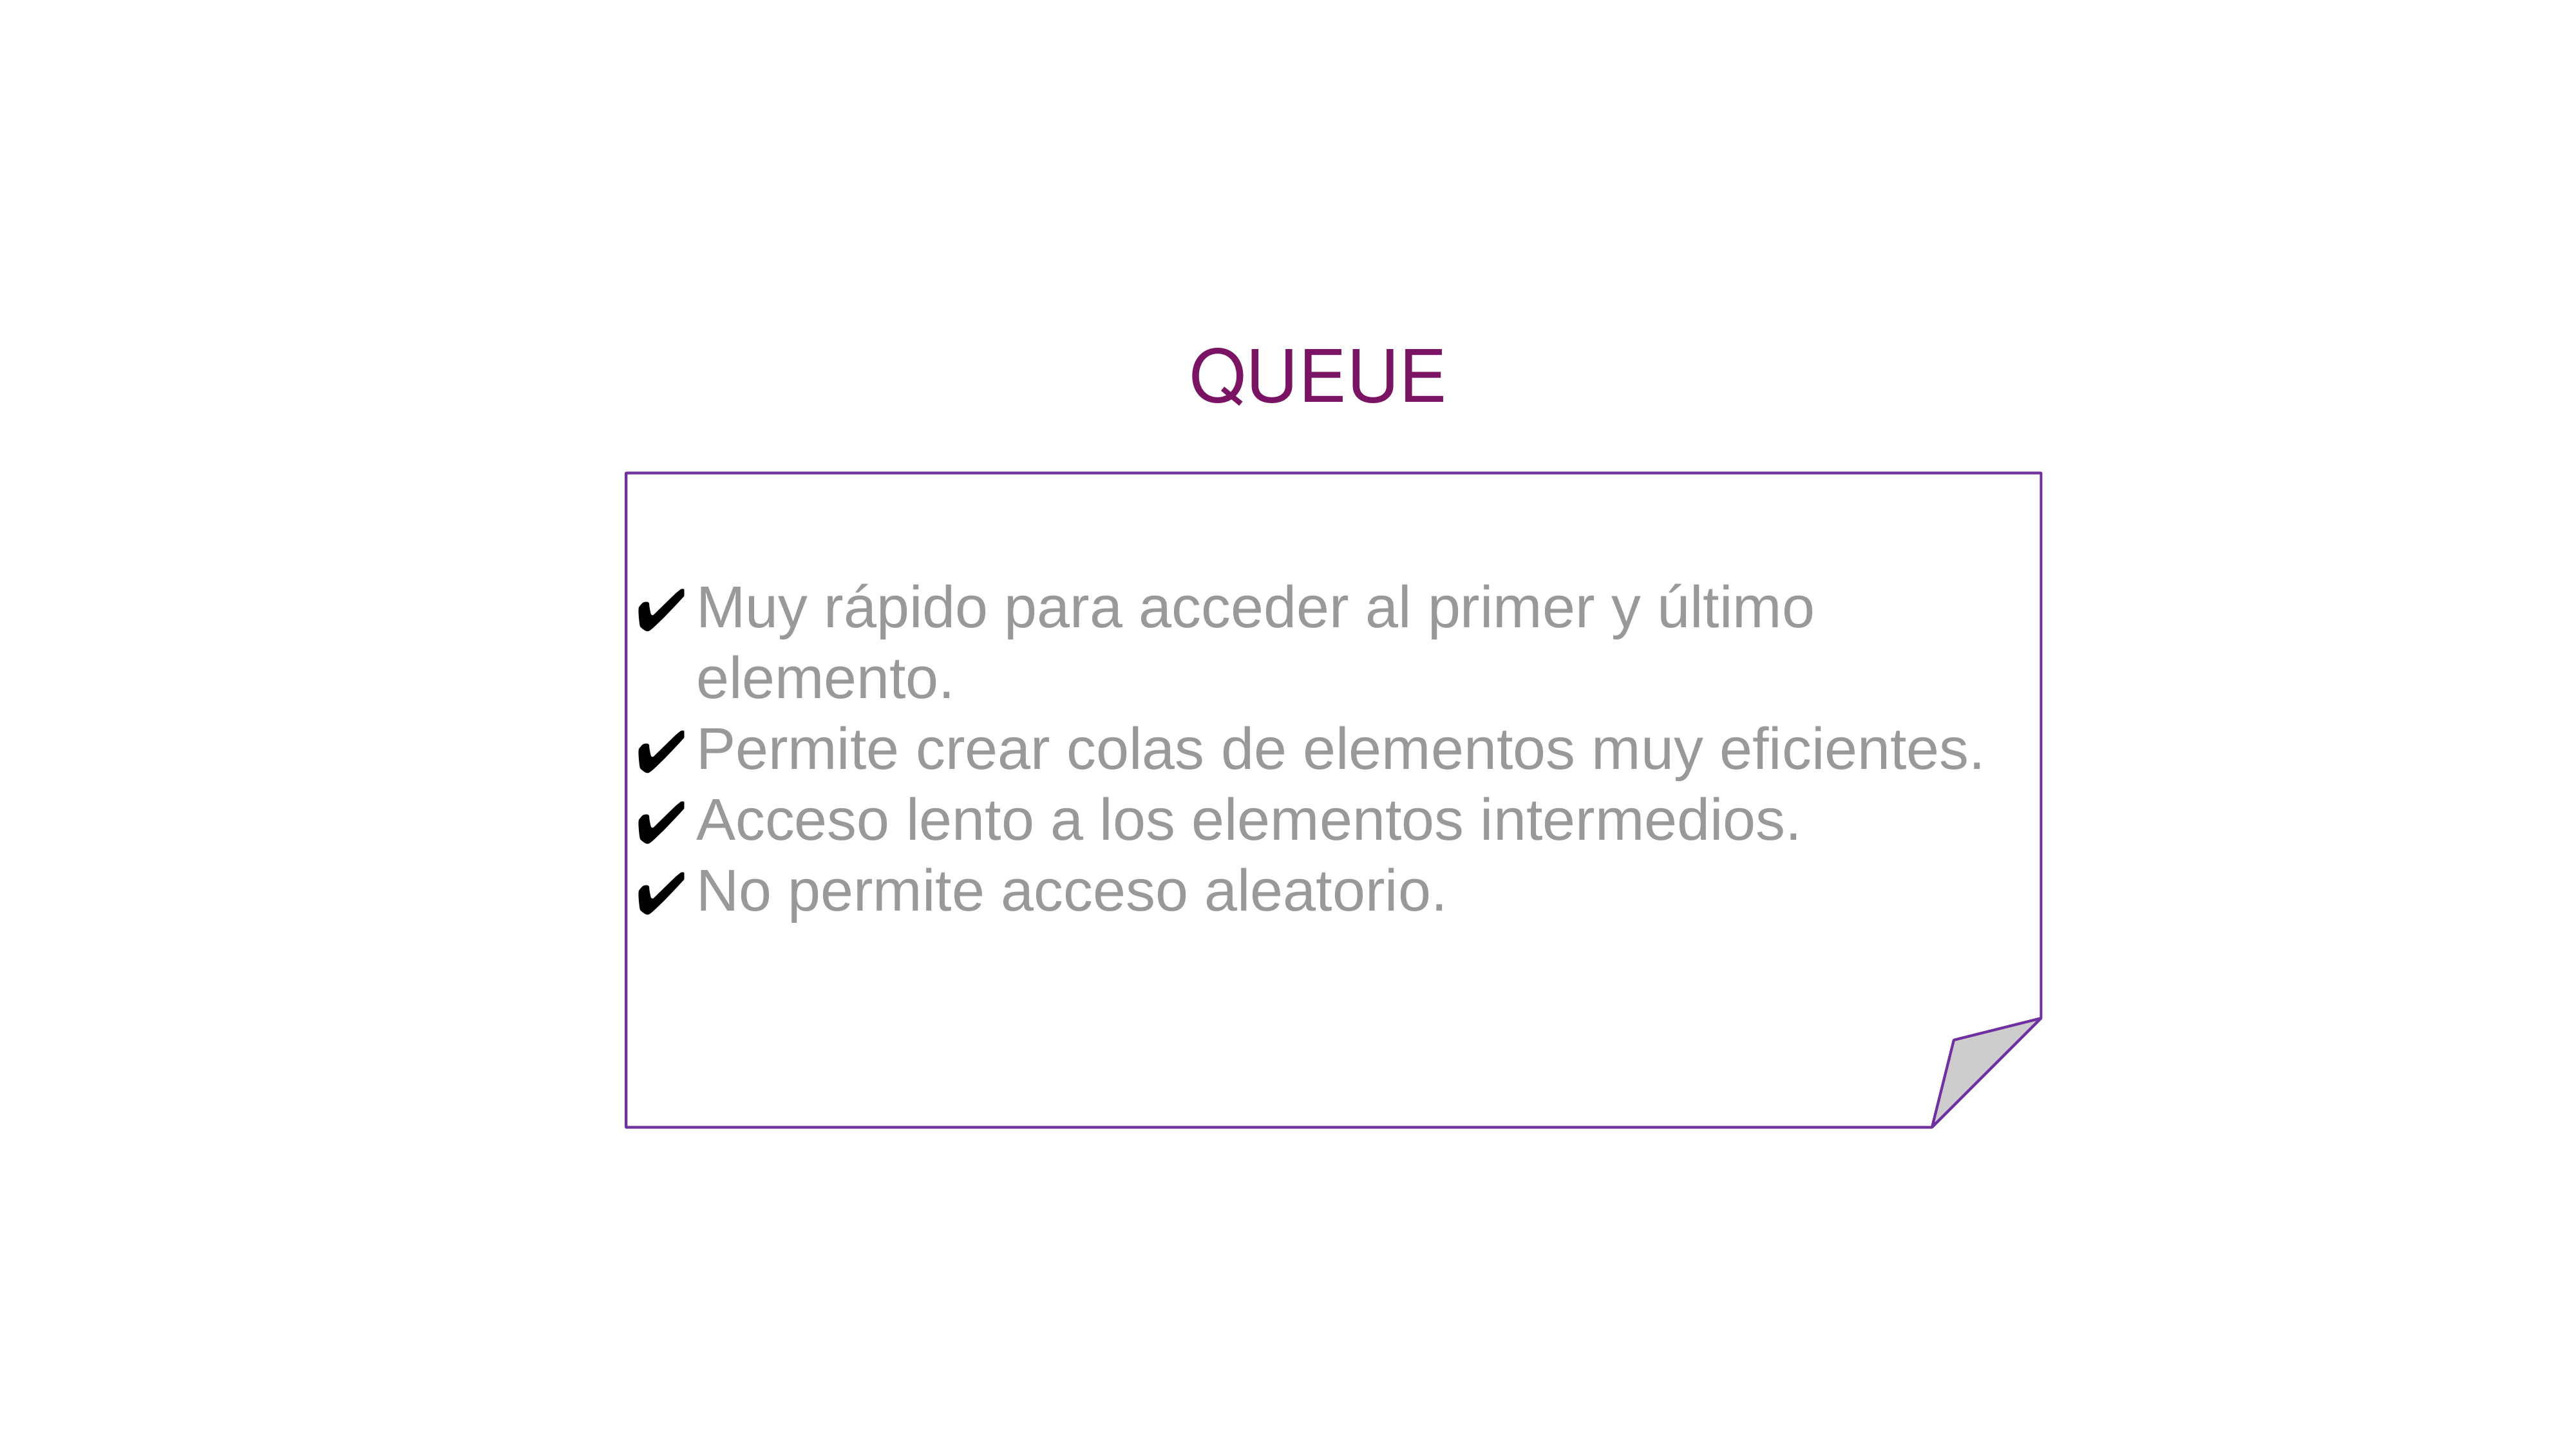

QUEUE

Muy rápido para acceder al primer y último elemento.
Permite crear colas de elementos muy eficientes.
Acceso lento a los elementos intermedios.
No permite acceso aleatorio.